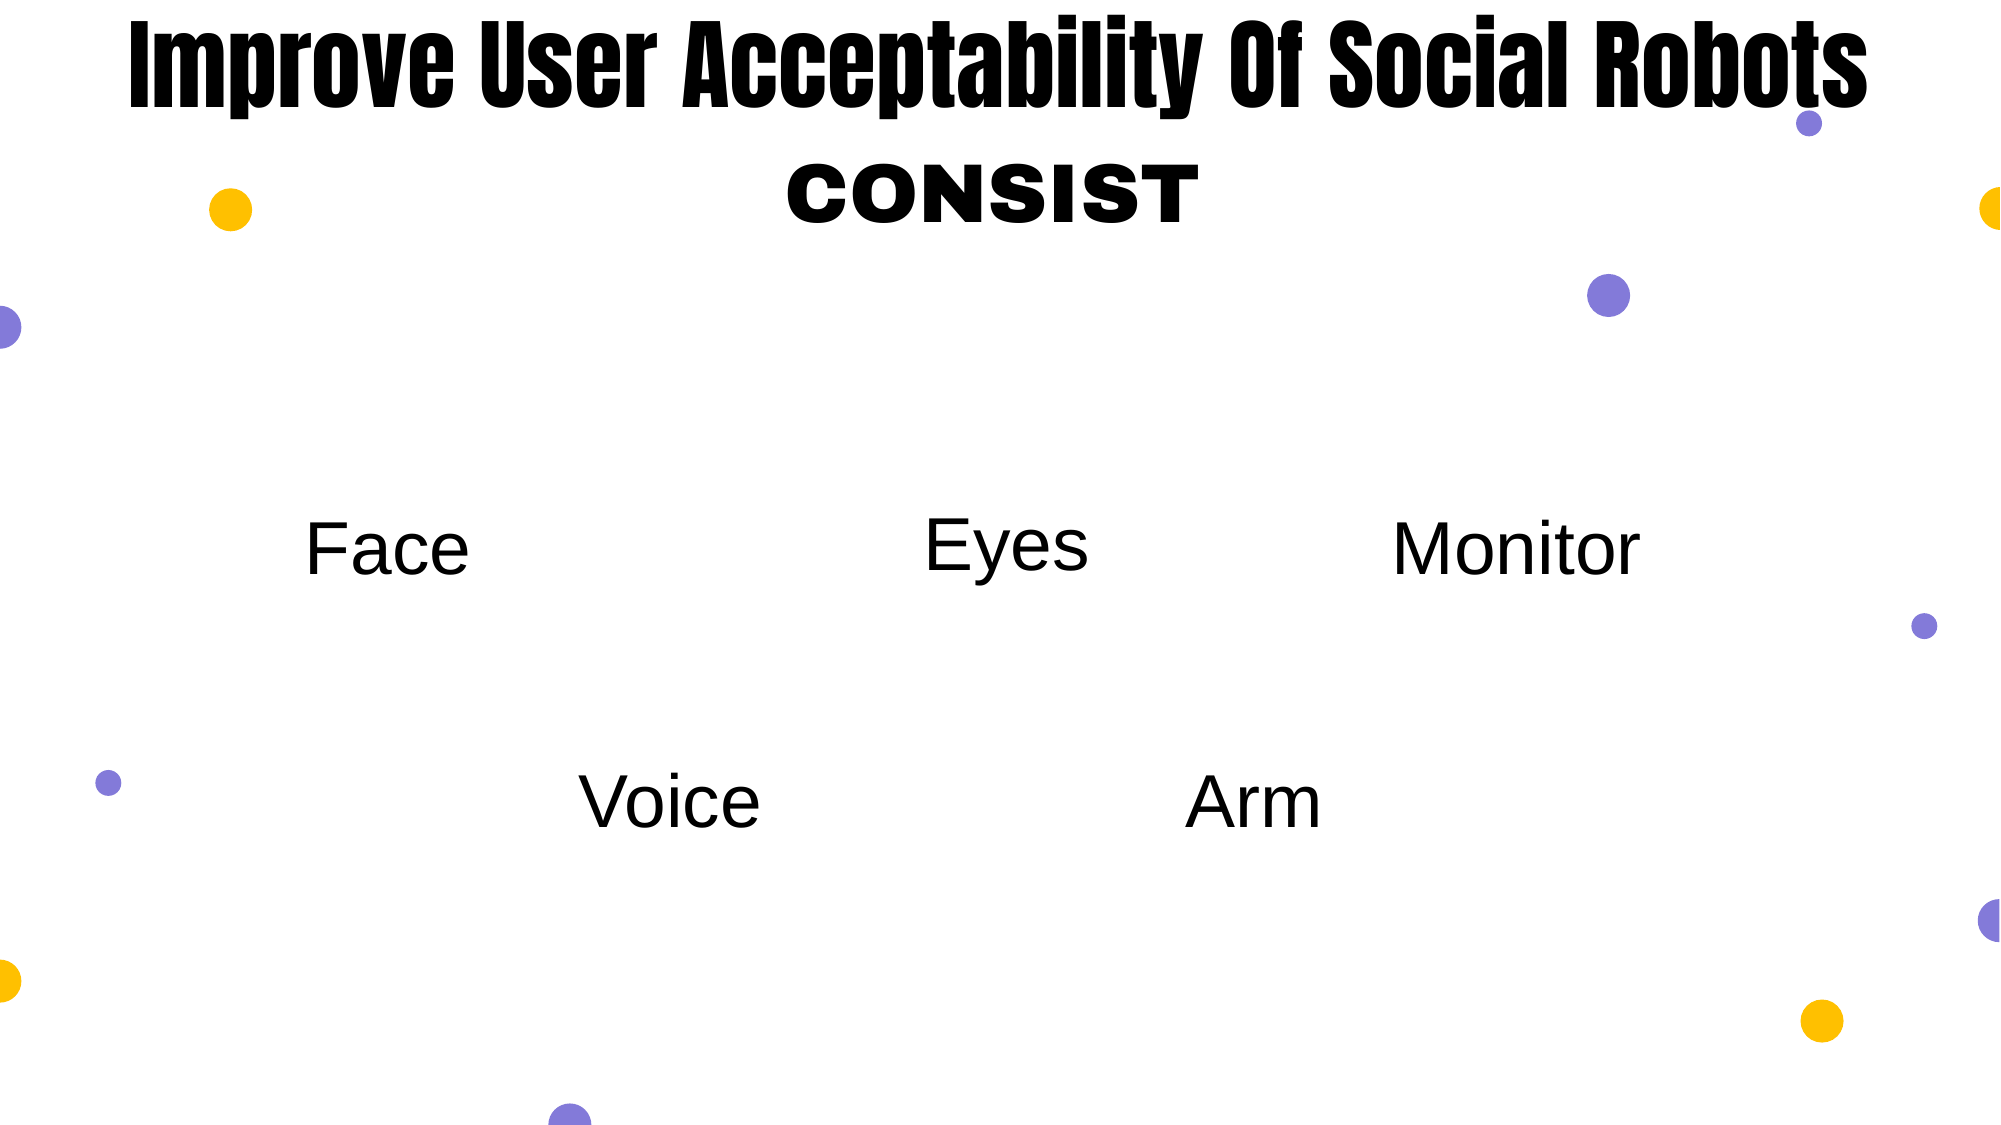

Improve User Acceptability Of Social Robots

CONSIST

Eyes
Face
Monitor

Arm
Voice